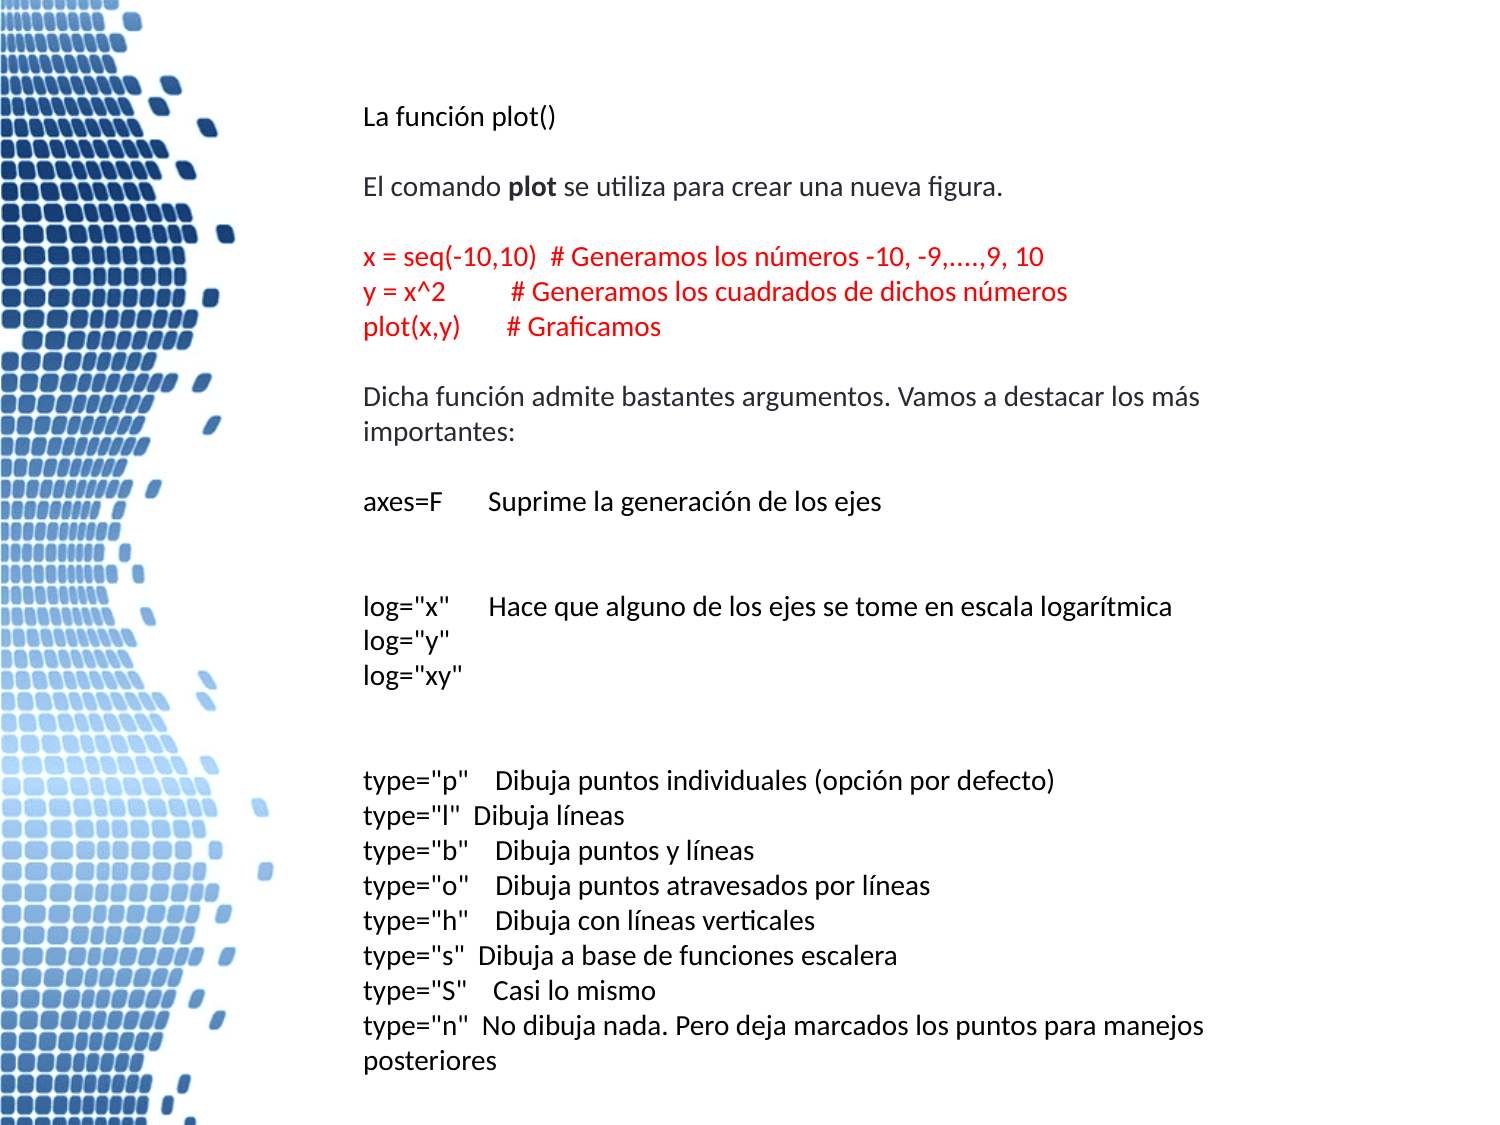

La función plot()

El comando plot se utiliza para crear una nueva figura.

x = seq(-10,10)  # Generamos los números -10, -9,....,9, 10
y = x^2          # Generamos los cuadrados de dichos números
plot(x,y)       # Graficamos

Dicha función admite bastantes argumentos. Vamos a destacar los más importantes:

axes=F       Suprime la generación de los ejes

log="x"      Hace que alguno de los ejes se tome en escala logarítmica
log="y"
log="xy"

type="p"    Dibuja puntos individuales (opción por defecto)
type="l"  Dibuja líneas
type="b"    Dibuja puntos y líneas
type="o"    Dibuja puntos atravesados por líneas
type="h"    Dibuja con líneas verticales
type="s"  Dibuja a base de funciones escalera
type="S"    Casi lo mismo
type="n"  No dibuja nada. Pero deja marcados los puntos para manejos posteriores